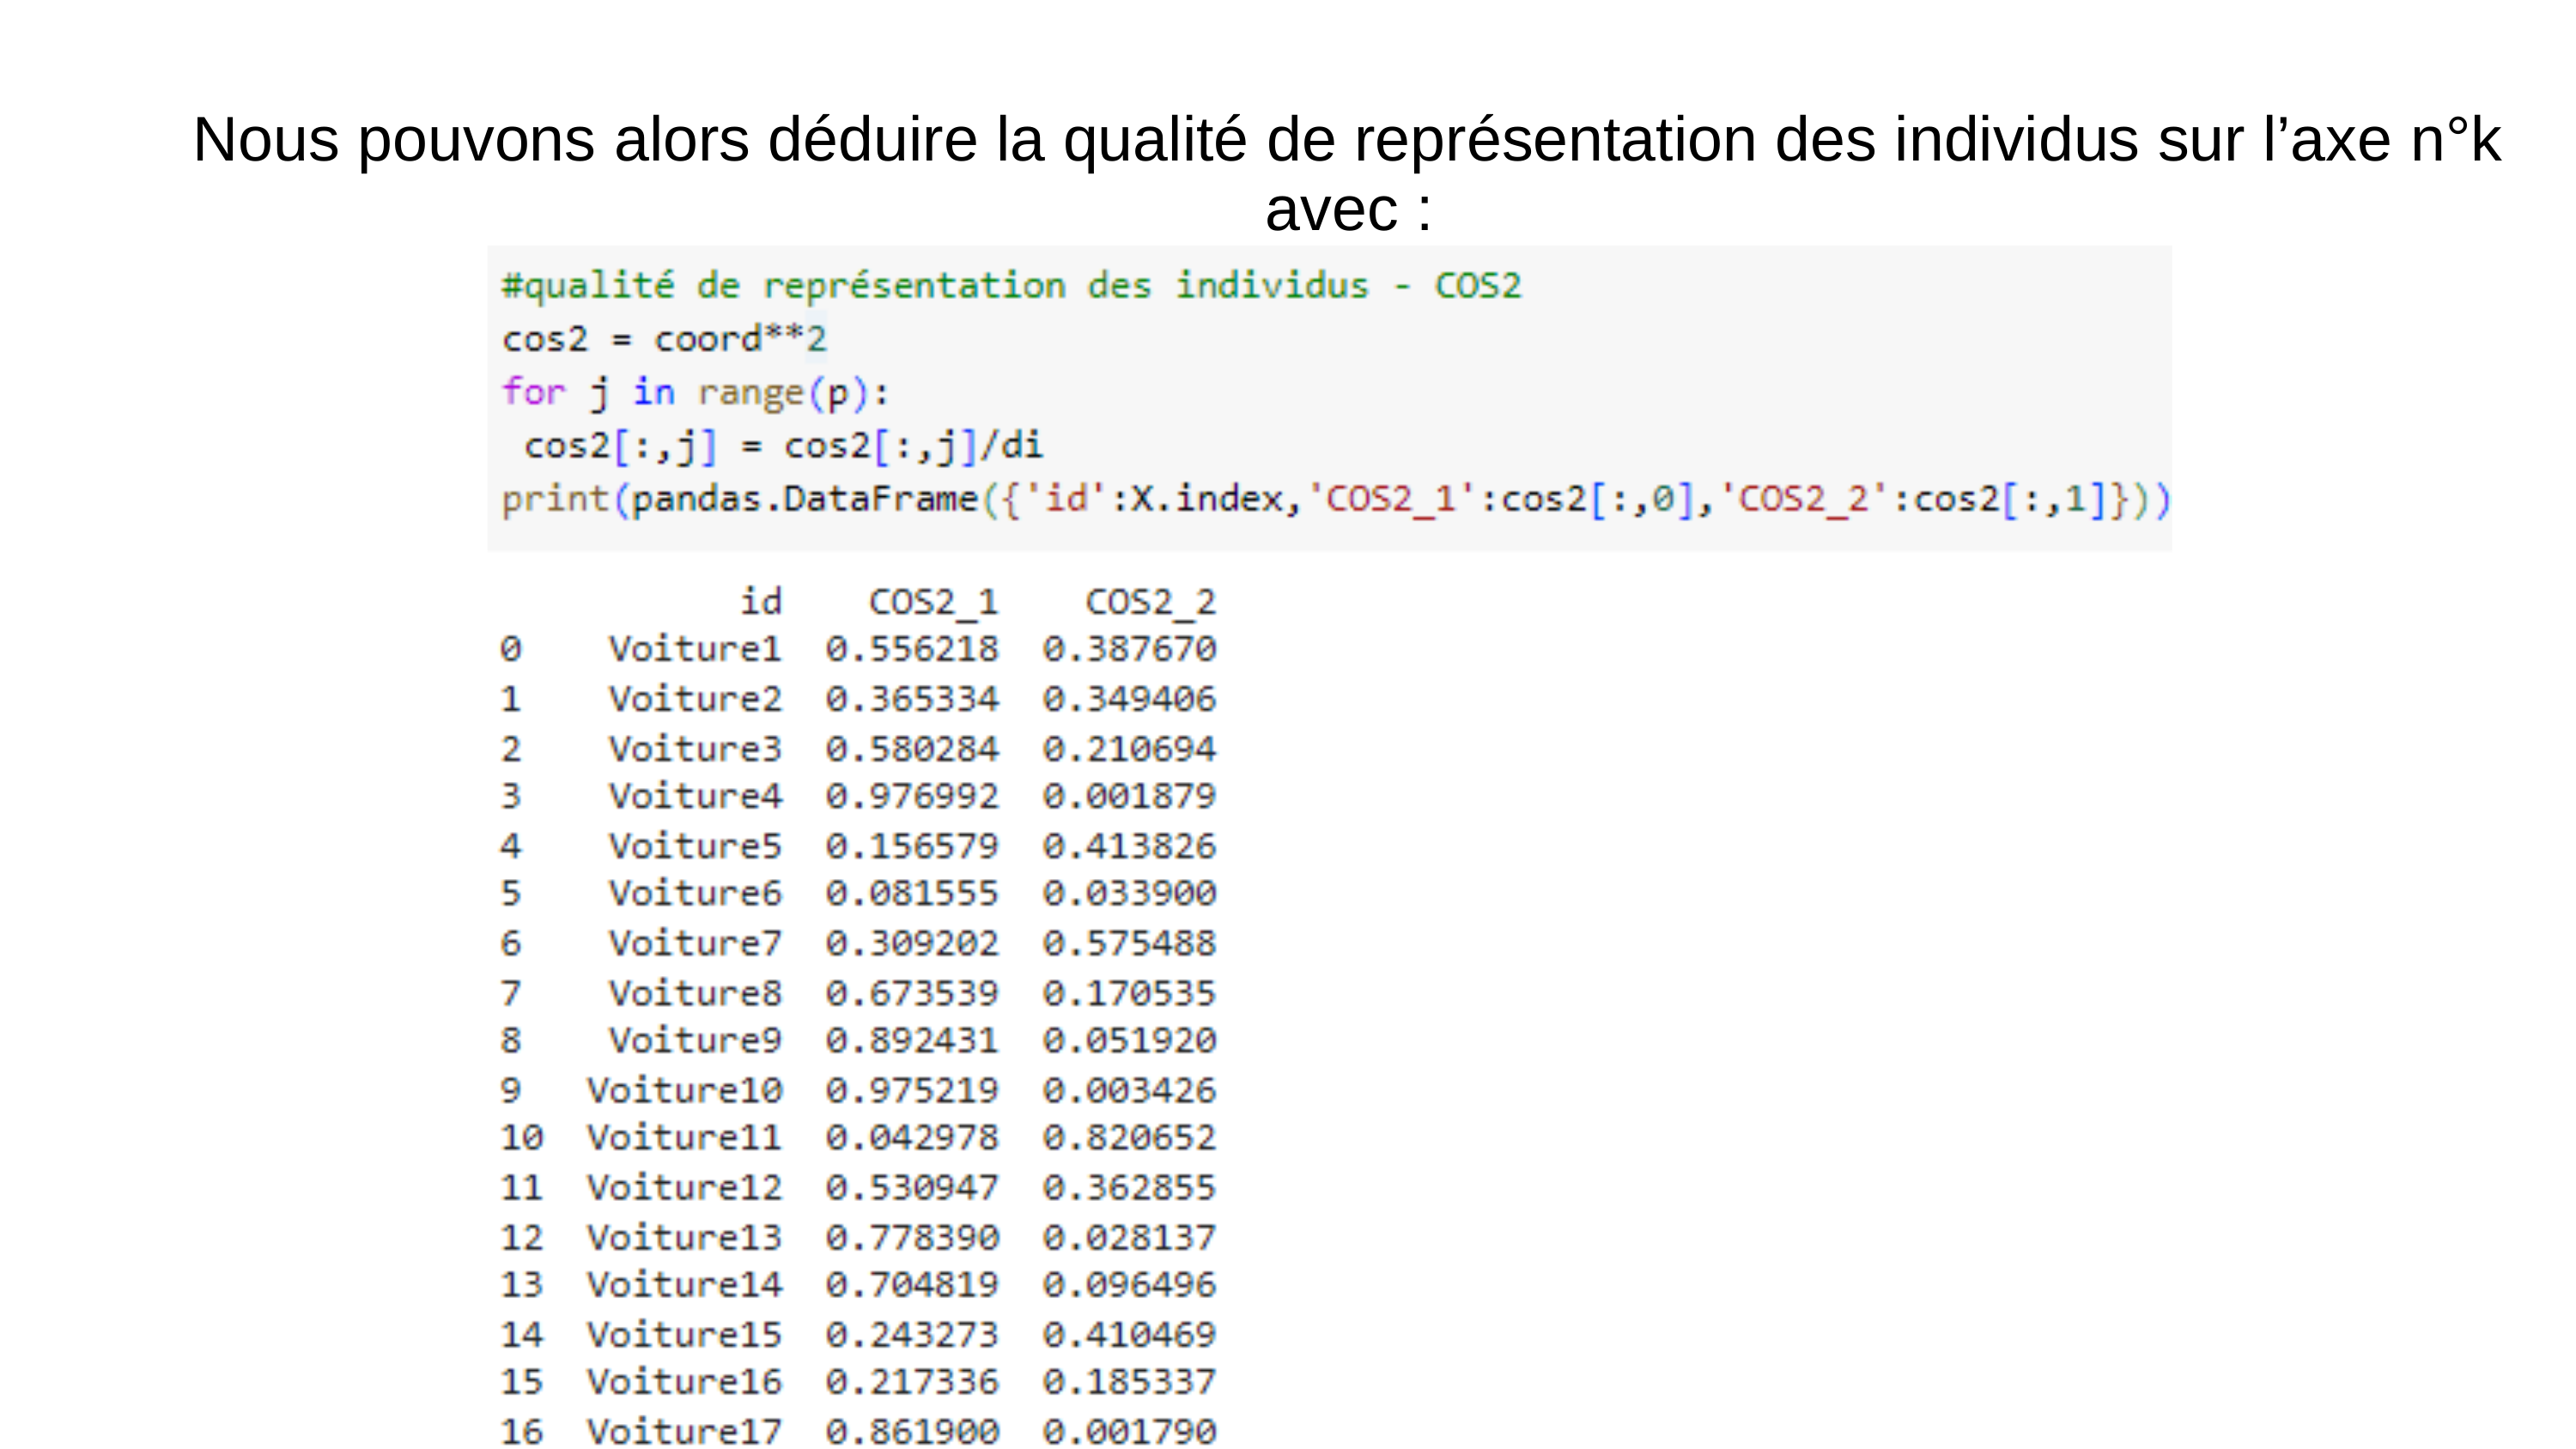

Nous pouvons alors déduire la qualité de représentation des individus sur l’axe n°k avec :